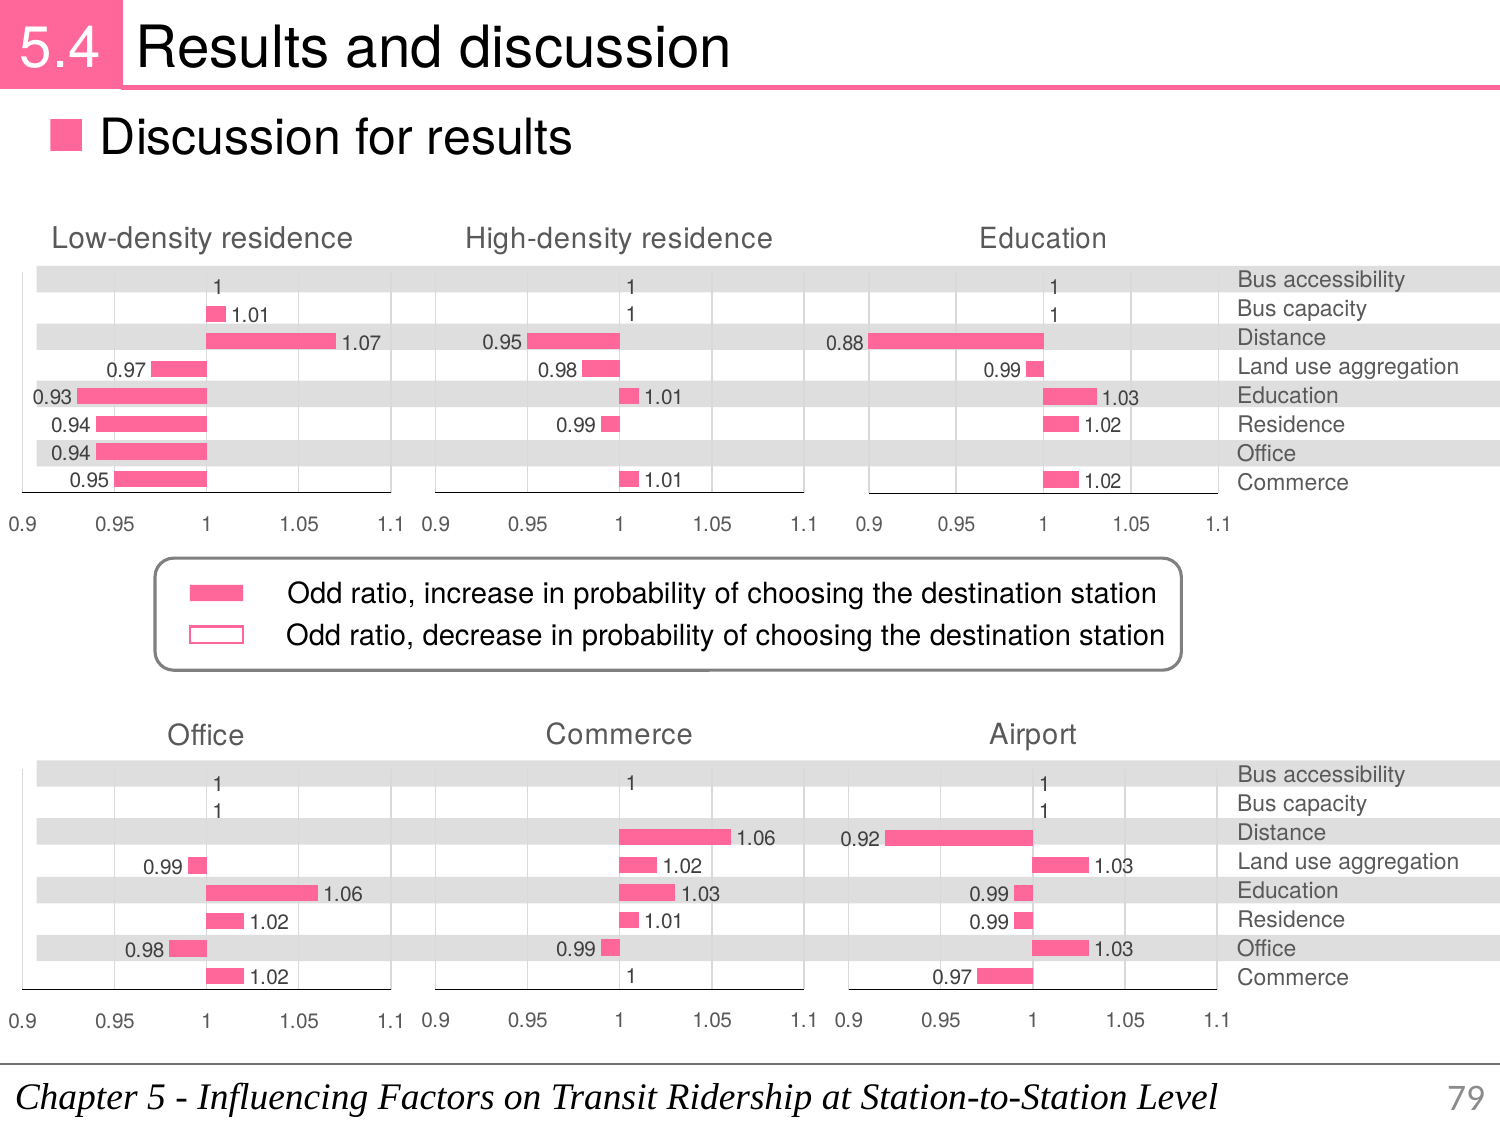

5.4
Results and discussion
Discussion for results

### Chart: Low-density residence

| Category | Low-density residence |
|---|---|
| Commerce | 0.95 |
| Office | 0.94 |
| Residence | 0.94 |
| Education | 0.93 |
| Land use aggregation | 0.97 |
| Distance | 1.07 |
| Bus capacity | 1.01 |
| Bus accessibility | 1.0 |

### Chart: High-density residence

| Category | High-density residence |
|---|---|
| Commerce | 1.01 |
| Office | None |
| Residence | 0.99 |
| Education | 1.01 |
| Land use aggregation | 0.98 |
| Distance | 0.95 |
| Bus capacity | 1.0 |
| Bus accessibility | 1.0 |

### Chart: Education

| Category | Education |
|---|---|
| Commerce | 1.02 |
| Office | None |
| Residence | 1.02 |
| Education | 1.03 |
| Land use aggregation | 0.99 |
| Distance | 0.88 |
| Bus capacity | 1.0 |
| Bus accessibility | 1.0 |
Bus accessibility
Bus capacity
Distance
Land use aggregation
Education
Residence
Office
Commerce

Odd ratio, increase in probability of choosing the destination station

Odd ratio, decrease in probability of choosing the destination station

### Chart: Commerce

| Category | Commerce |
|---|---|
| Commerce | 1.0 |
| Office | 0.99 |
| Residence | 1.01 |
| Education | 1.03 |
| Land use aggregation | 1.02 |
| Distance | 1.06 |
| Bus capacity | None |
| Bus accessibility | 1.0 |

### Chart: Airport

| Category | Airport |
|---|---|
| Commerce | 0.97 |
| Office | 1.03 |
| Residence | 0.99 |
| Education | 0.99 |
| Land use aggregation | 1.03 |
| Distance | 0.92 |
| Bus capacity | 1.0 |
| Bus accessibility | 1.0 |

### Chart: Office

| Category | Office |
|---|---|
| Commerce | 1.02 |
| Office | 0.98 |
| Residence | 1.02 |
| Education | 1.06 |
| Land use aggregation | 0.99 |
| Distance | None |
| Bus capacity | 1.0 |
| Bus accessibility | 1.0 |
Bus accessibility
Bus capacity
Distance
Land use aggregation
Education
Residence
Office
Commerce

Chapter 5 - Influencing Factors on Transit Ridership at Station-to-Station Level
79